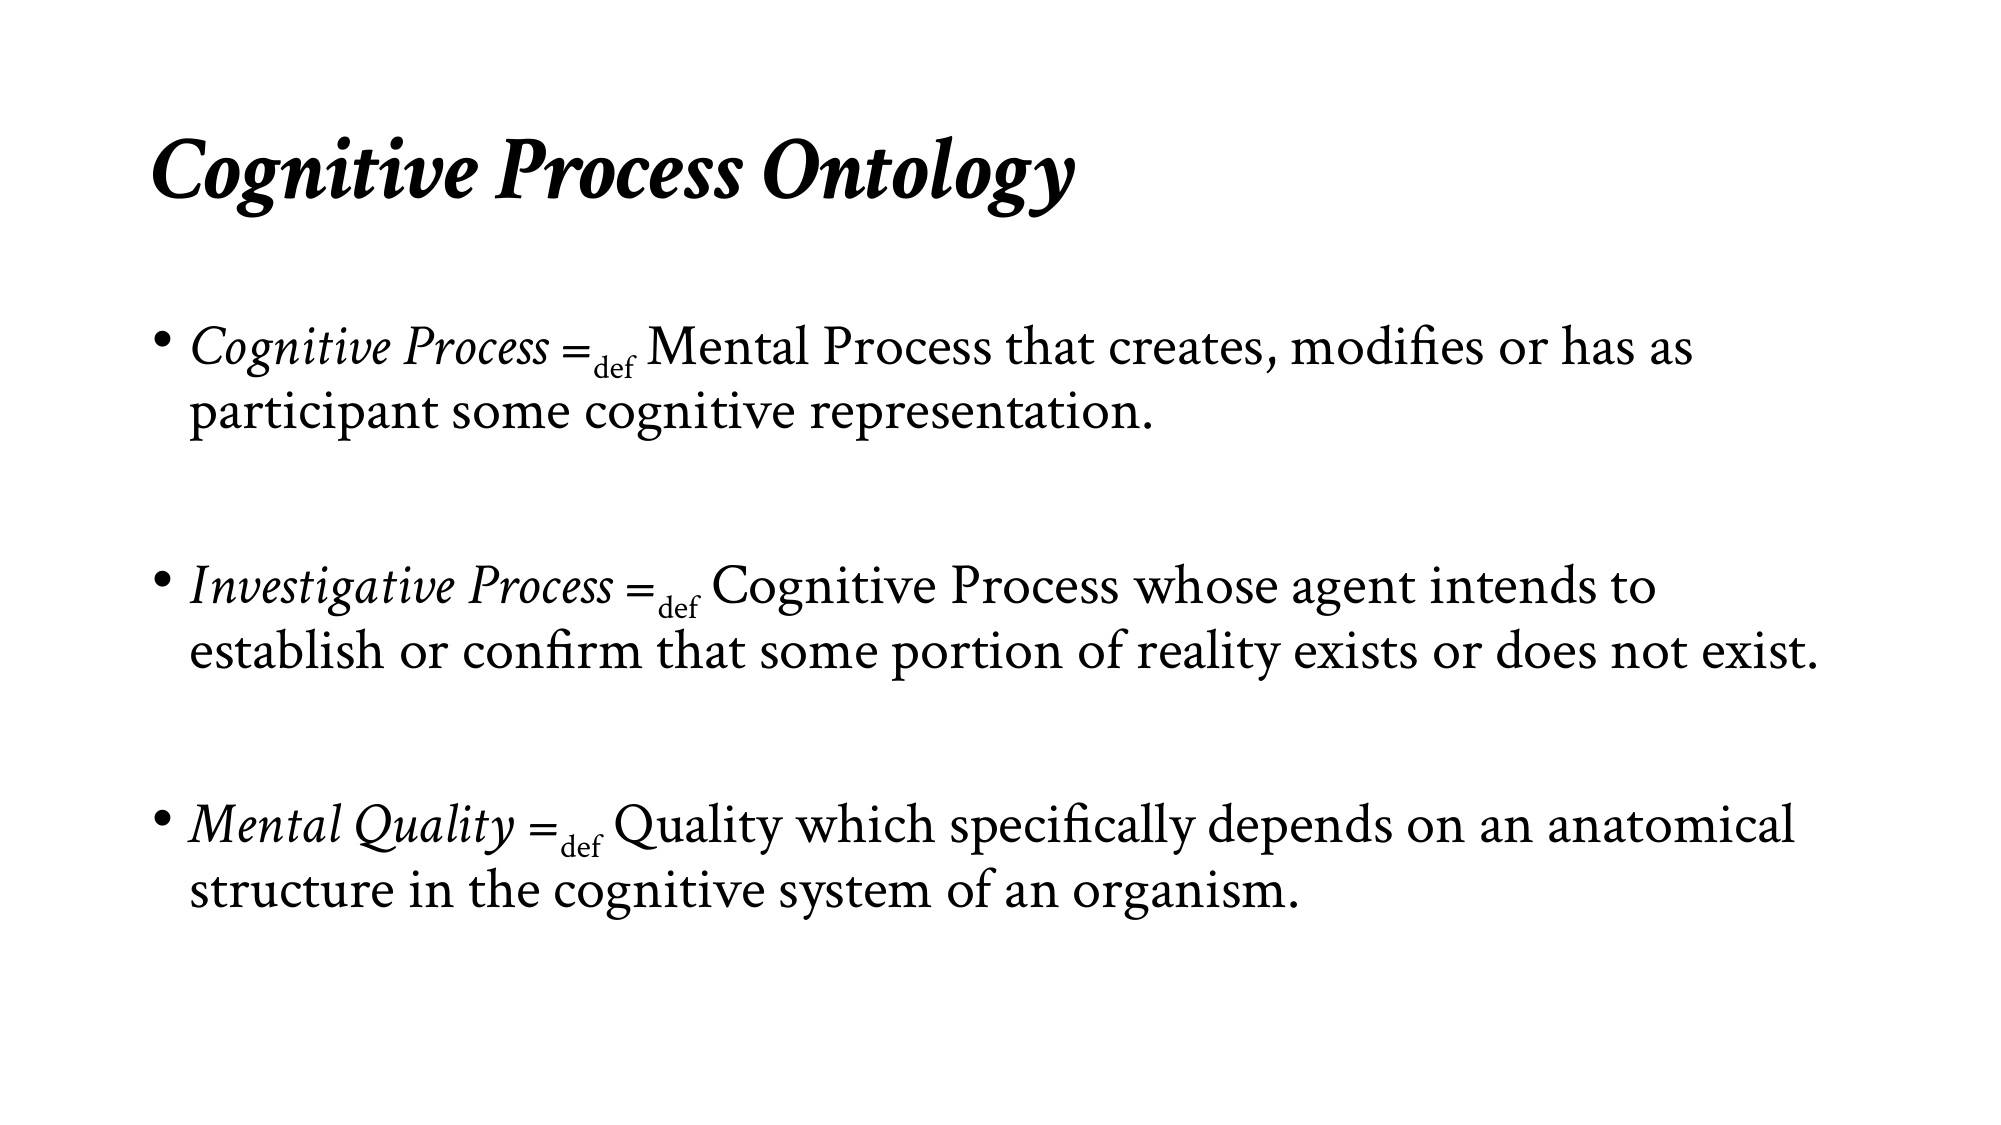

# Cognitive Process Ontology
Cognitive Process =def Mental Process that creates, modifies or has as participant some cognitive representation.

Investigative Process =def Cognitive Process whose agent intends to establish or confirm that some portion of reality exists or does not exist.

Mental Quality =def Quality which specifically depends on an anatomical structure in the cognitive system of an organism.